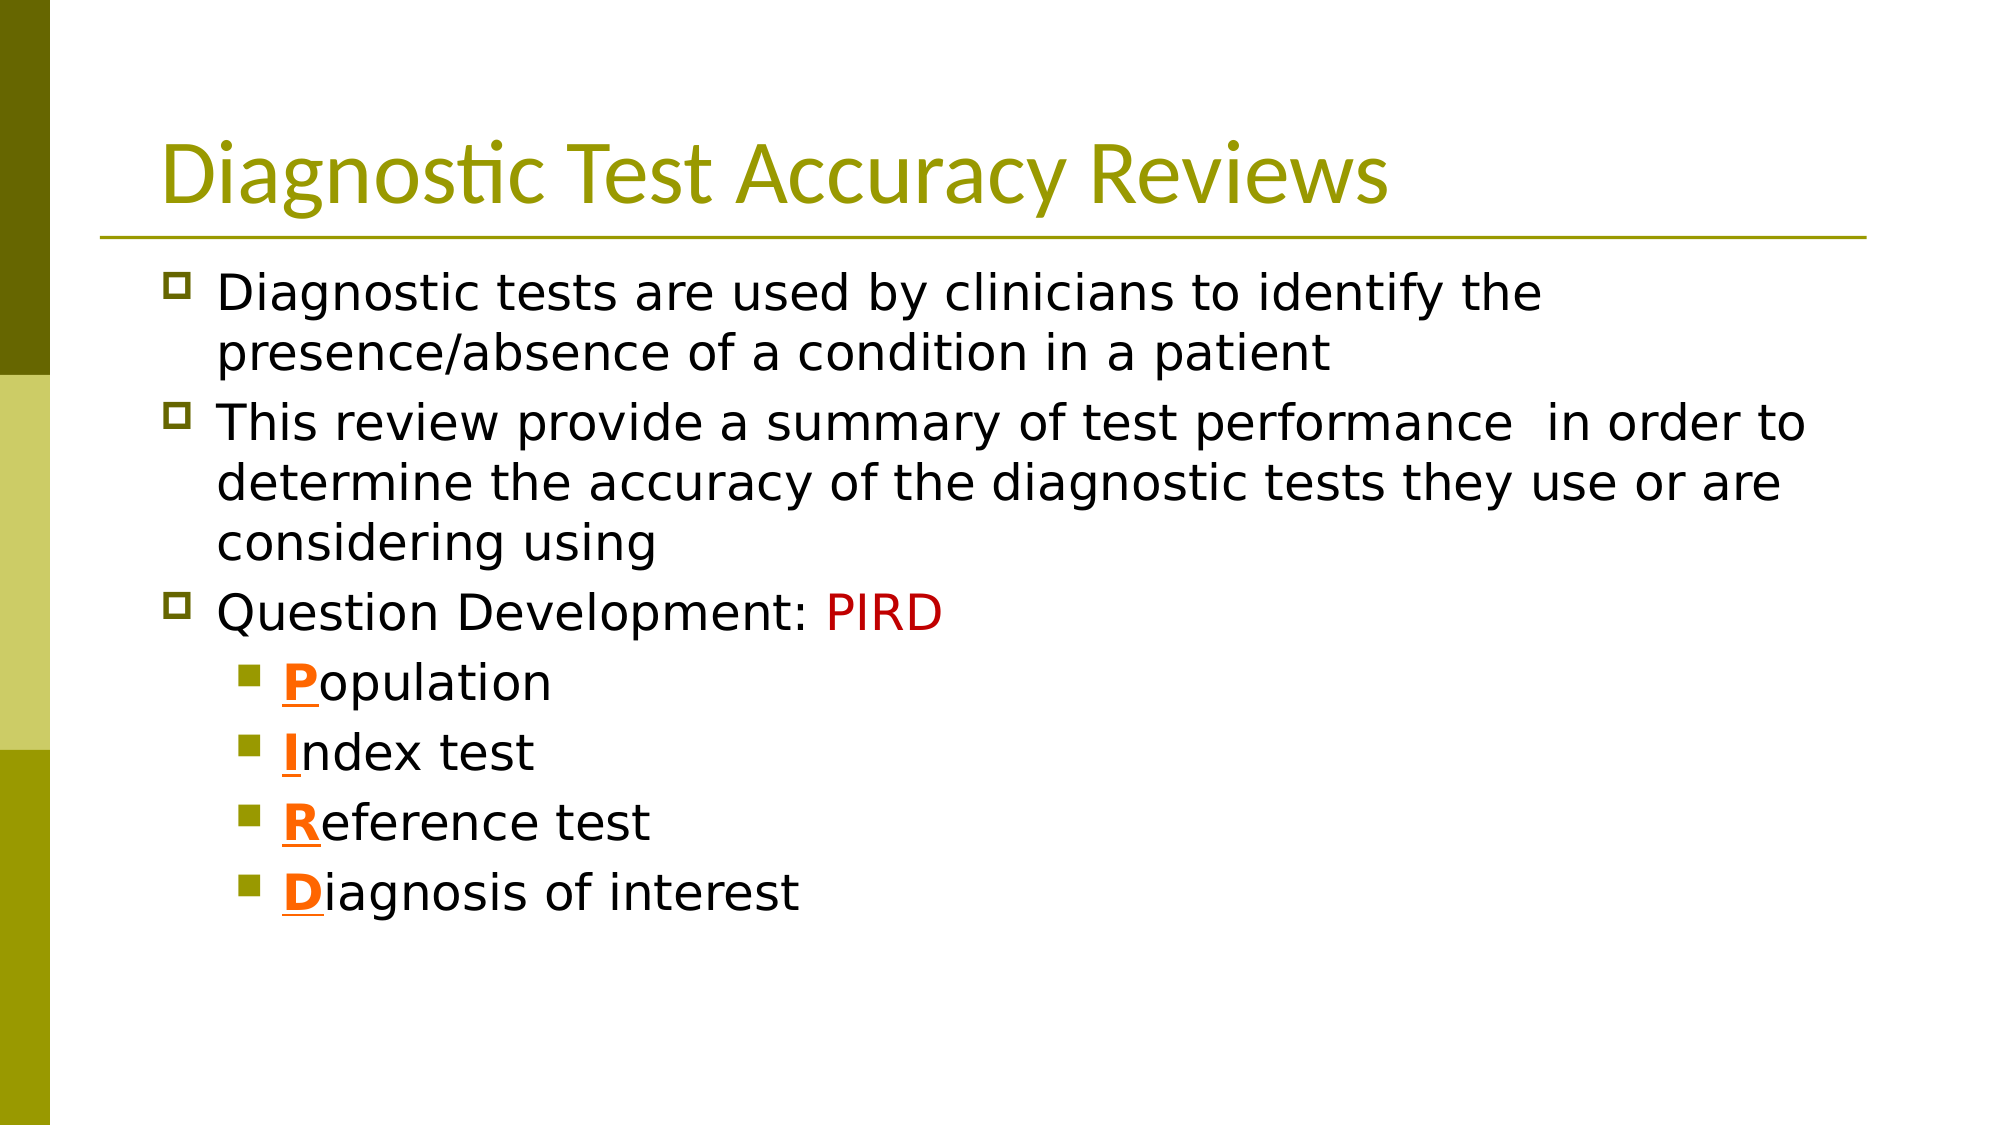

# Diagnostic Test Accuracy Reviews
Diagnostic tests are used by clinicians to identify the presence/absence of a condition in a patient
This review provide a summary of test performance  in order to determine the accuracy of the diagnostic tests they use or are considering using
Question Development: PIRD
Population
Index test
Reference test
Diagnosis of interest